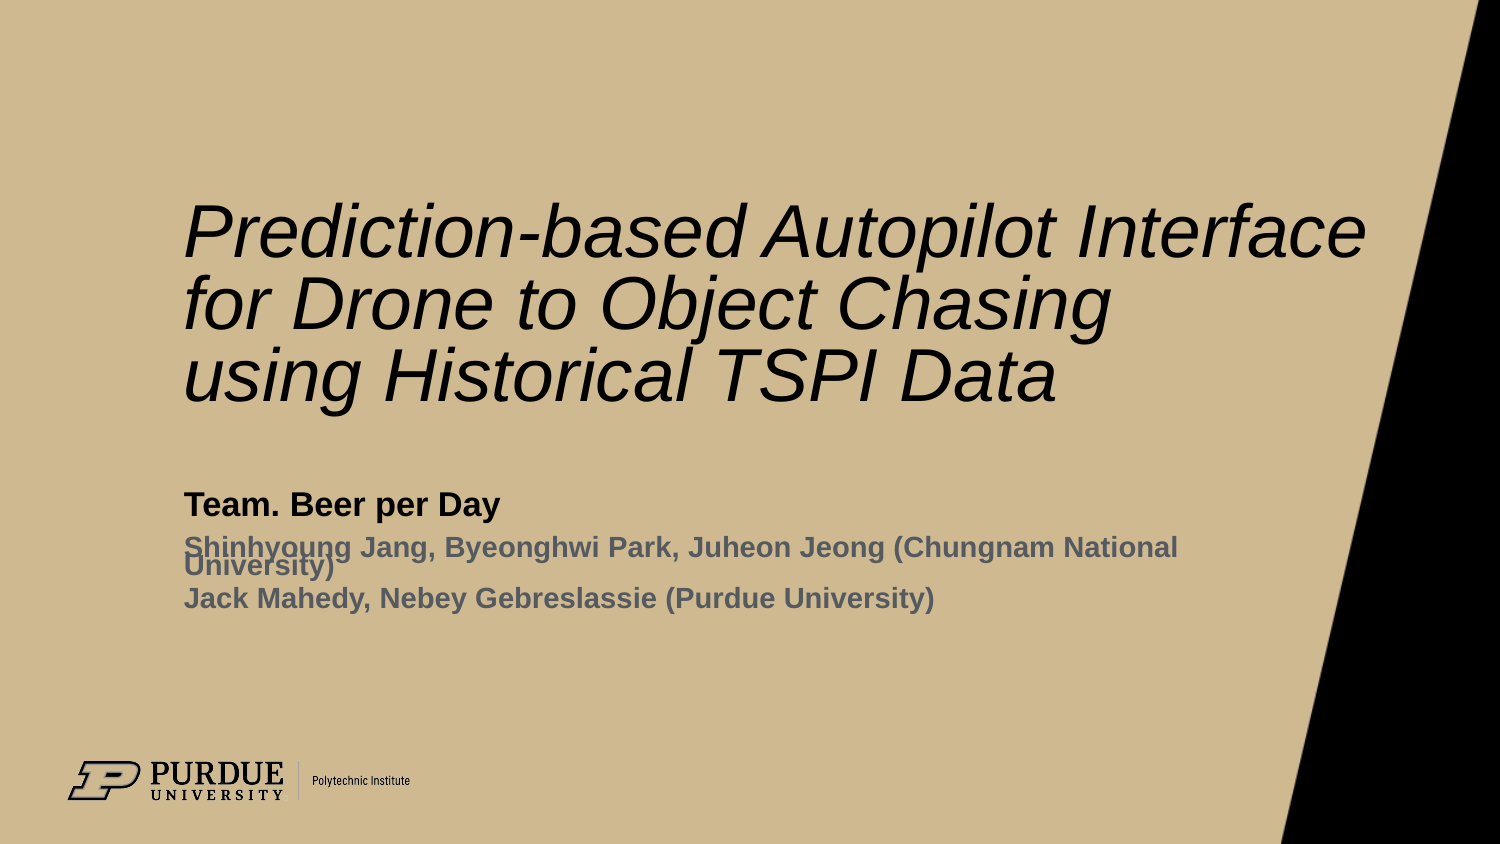

# Prediction-based Autopilot Interface for Drone to Object Chasing using Historical TSPI Data
Team. Beer per Day
Shinhyoung Jang, Byeonghwi Park, Juheon Jeong (Chungnam National University)
Jack Mahedy, Nebey Gebreslassie (Purdue University)
1